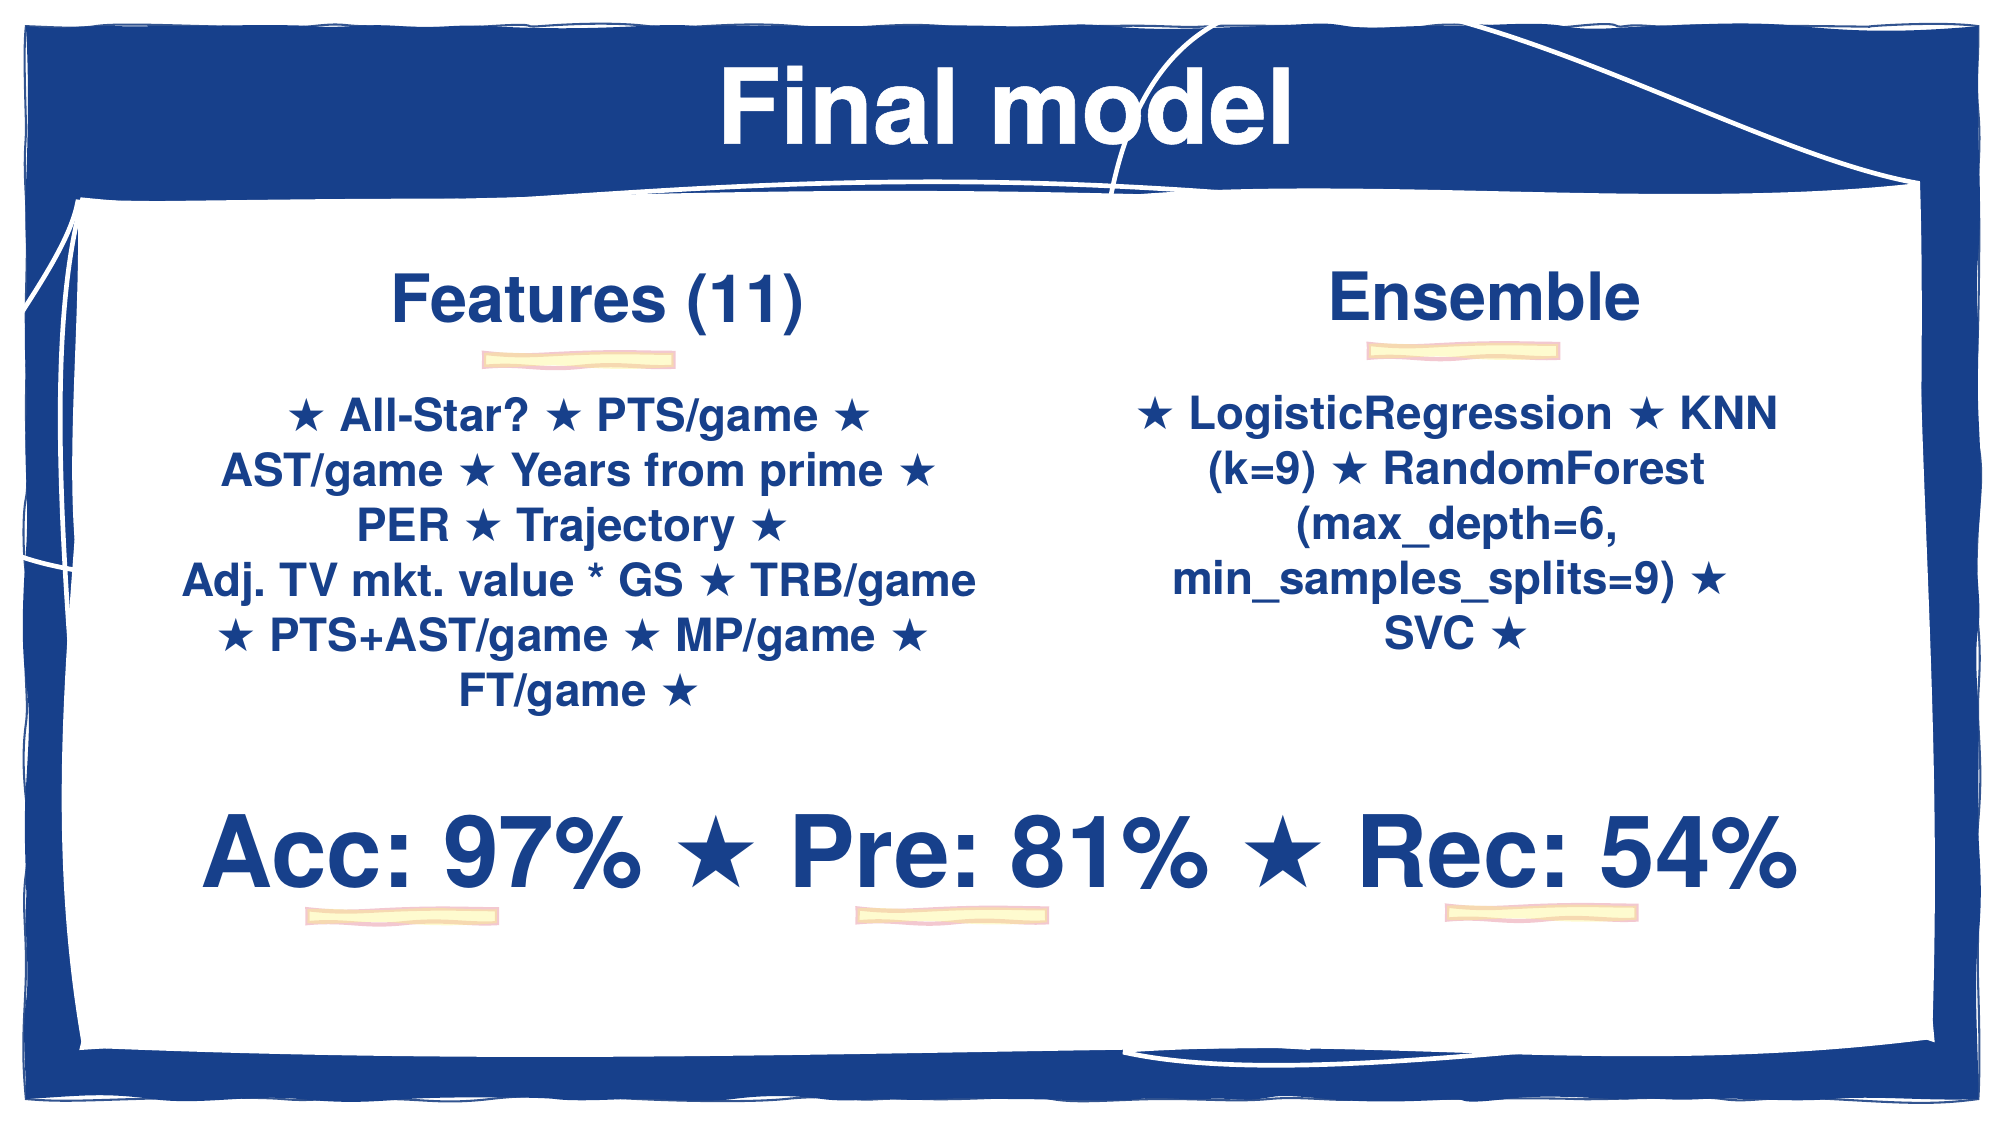

Final model
   Ensemble

★ LogisticRegression ★ KNN (k=9) ★ RandomForest (max_depth=6, min_samples_splits=9) ★
SVC ★
  Features (11)

★ All-Star? ★ PTS/game ★ AST/game ★ Years from prime ★ PER ★ Trajectory ★  Adj. TV mkt. value * GS ★ TRB/game ★ PTS+AST/game ★ MP/game ★  FT/game ★

 Acc: 97% ★ Pre: 81% ★ Rec: 54%